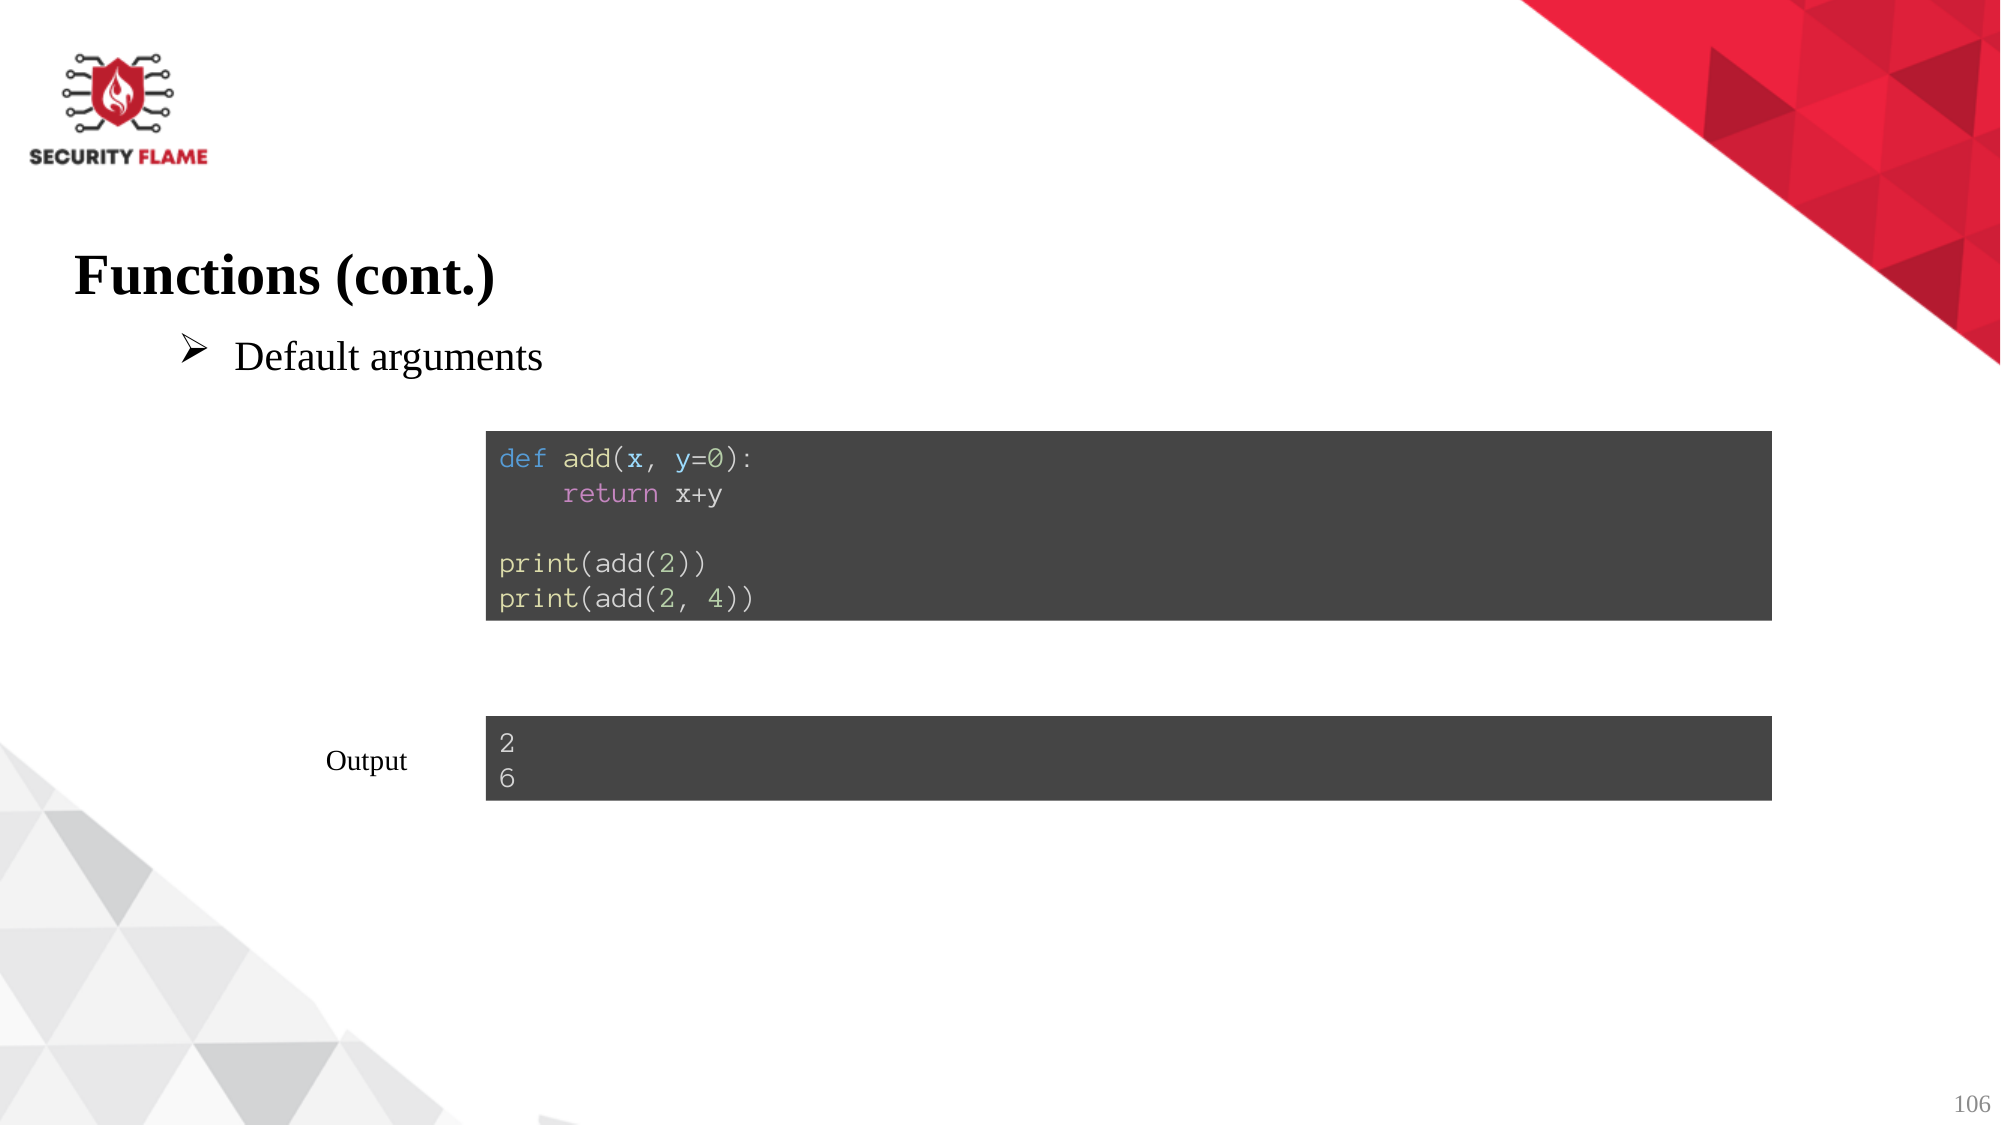

Functions (cont.)
Default arguments
def add(x, y=0):
    return x+y
print(add(2))
print(add(2, 4))
2
6
Output
106